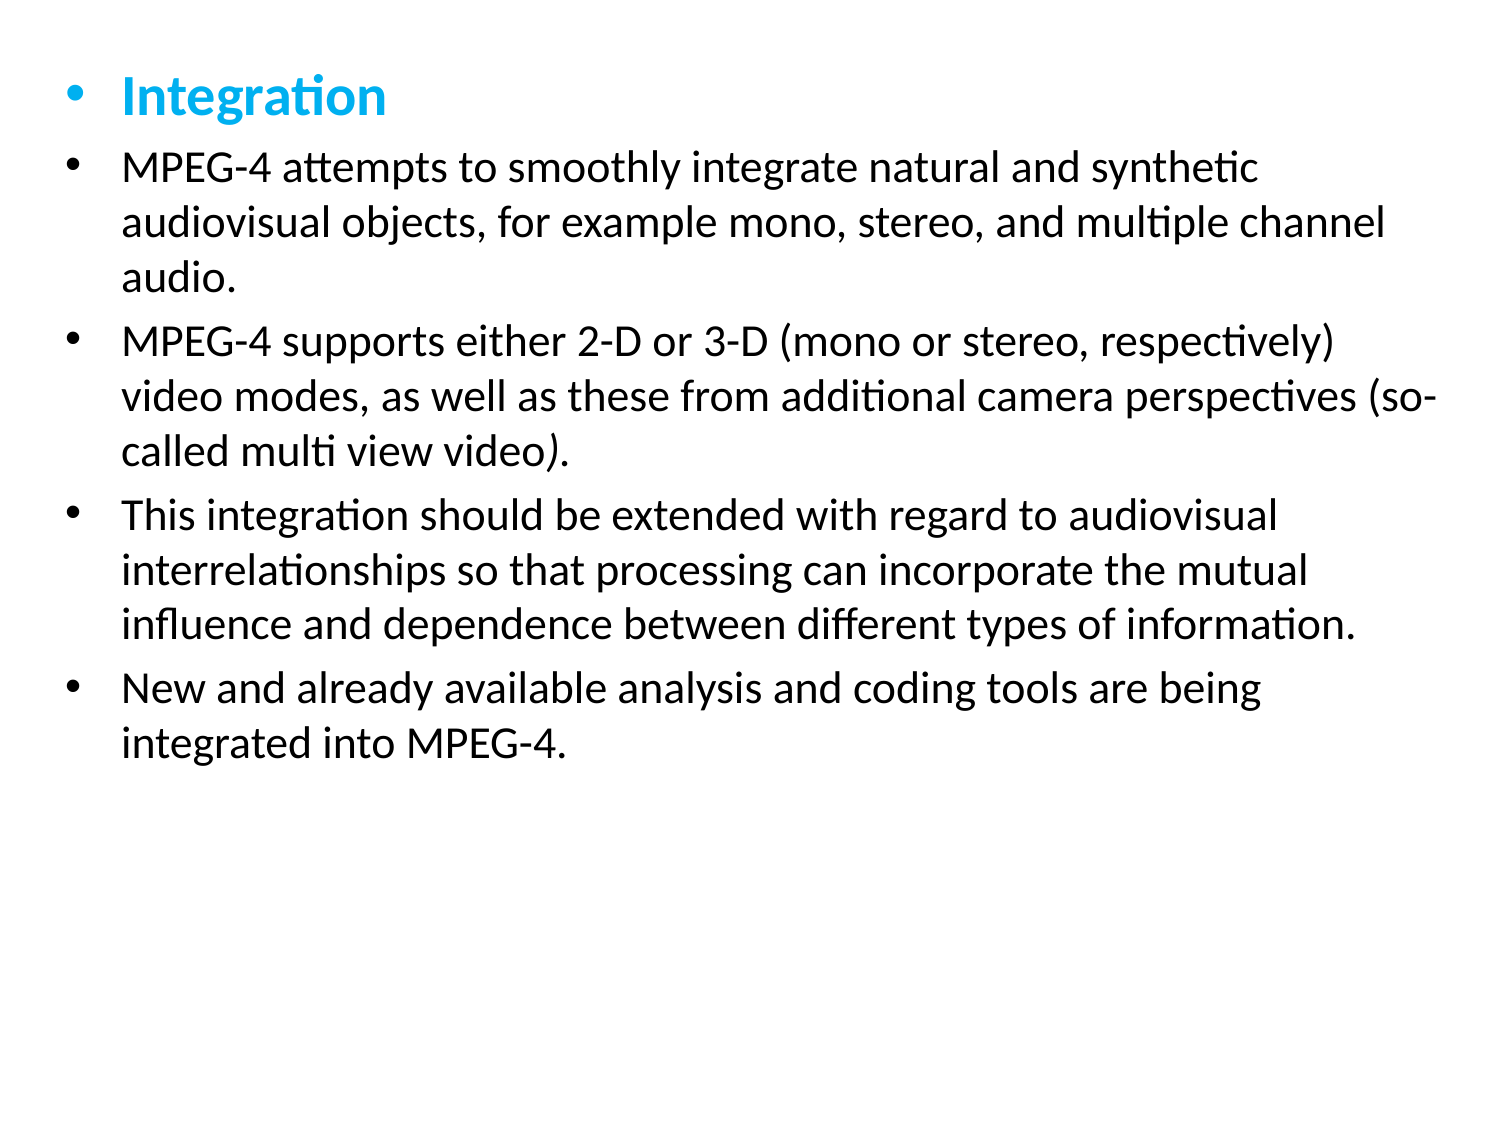

Integration
MPEG-4 attempts to smoothly integrate natural and synthetic audiovisual objects, for example mono, stereo, and multiple channel audio.
MPEG-4 supports either 2-D or 3-D (mono or stereo, respectively) video modes, as well as these from additional camera perspectives (so-called multi view video).
This integration should be extended with regard to audiovisual interrelationships so that processing can incorporate the mutual influence and dependence between different types of information.
New and already available analysis and coding tools are being integrated into MPEG-4.